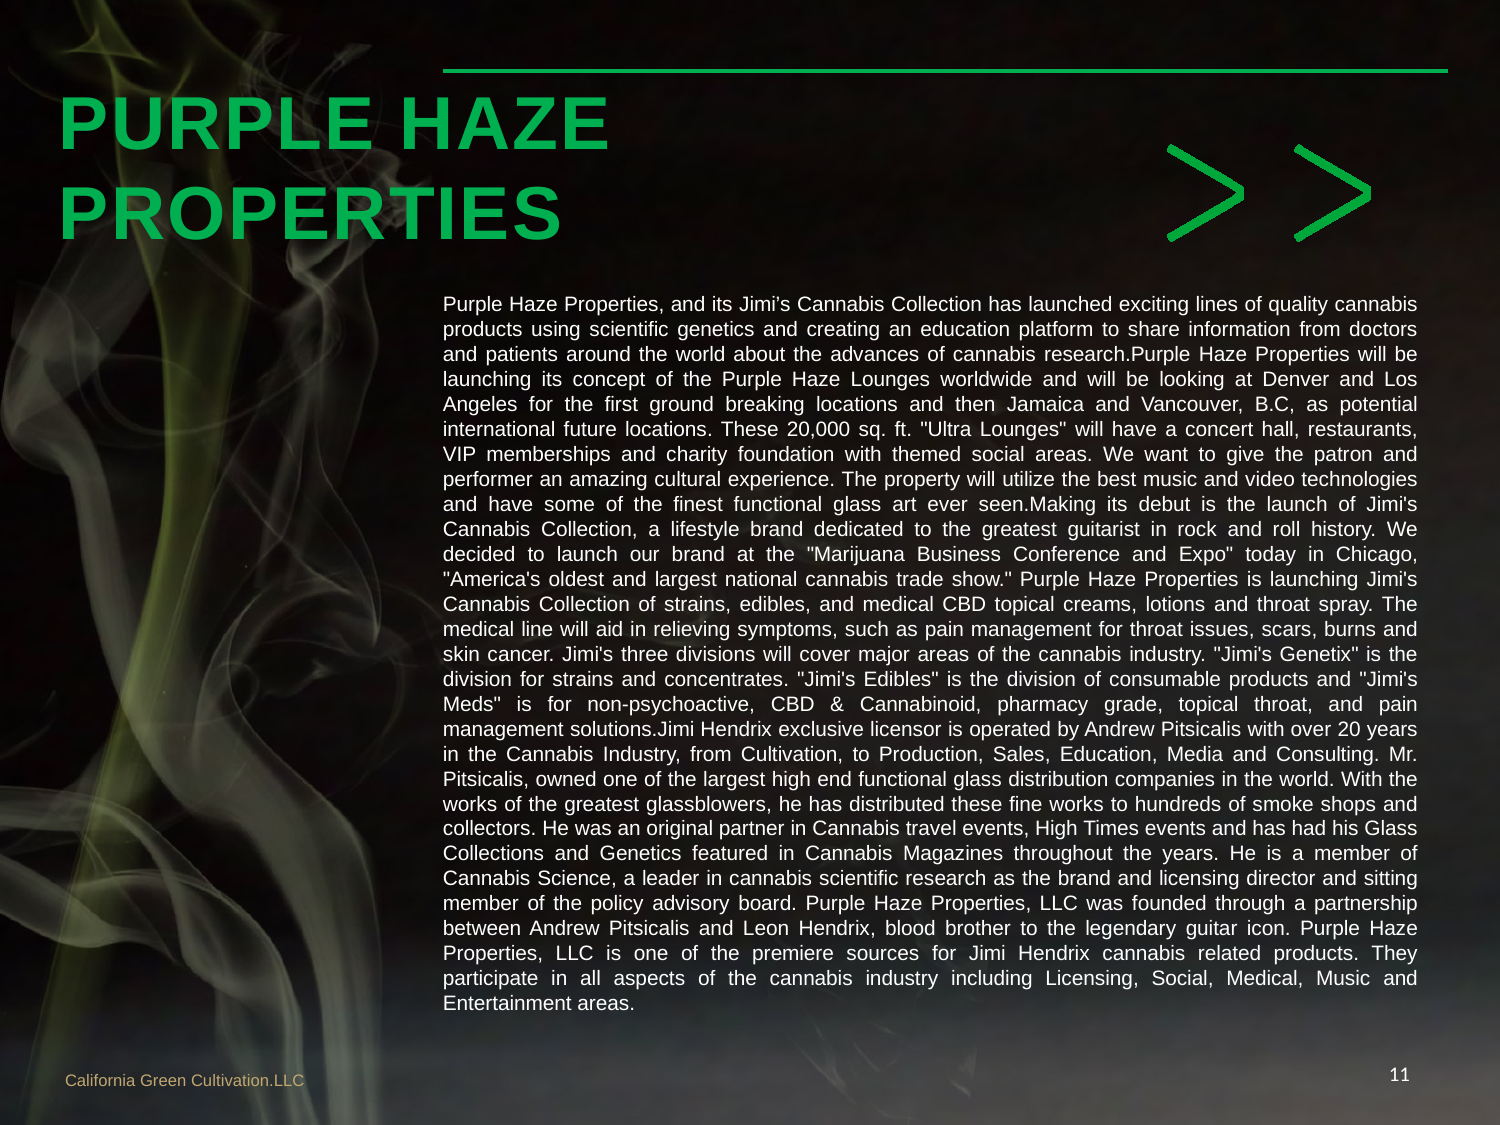

# Purple Haze Properties
Purple Haze Properties, and its Jimi’s Cannabis Collection has launched exciting lines of quality cannabis products using scientific genetics and creating an education platform to share information from doctors and patients around the world about the advances of cannabis research.Purple Haze Properties will be launching its concept of the Purple Haze Lounges worldwide and will be looking at Denver and Los Angeles for the first ground breaking locations and then Jamaica and Vancouver, B.C, as potential international future locations. These 20,000 sq. ft. "Ultra Lounges" will have a concert hall, restaurants, VIP memberships and charity foundation with themed social areas. We want to give the patron and performer an amazing cultural experience. The property will utilize the best music and video technologies and have some of the finest functional glass art ever seen.Making its debut is the launch of Jimi's Cannabis Collection, a lifestyle brand dedicated to the greatest guitarist in rock and roll history. We decided to launch our brand at the "Marijuana Business Conference and Expo" today in Chicago, "America's oldest and largest national cannabis trade show." Purple Haze Properties is launching Jimi's Cannabis Collection of strains, edibles, and medical CBD topical creams, lotions and throat spray. The medical line will aid in relieving symptoms, such as pain management for throat issues, scars, burns and skin cancer. Jimi's three divisions will cover major areas of the cannabis industry. "Jimi's Genetix" is the division for strains and concentrates. "Jimi's Edibles" is the division of consumable products and "Jimi's Meds" is for non-psychoactive, CBD & Cannabinoid, pharmacy grade, topical throat, and pain management solutions.Jimi Hendrix exclusive licensor is operated by Andrew Pitsicalis with over 20 years in the Cannabis Industry, from Cultivation, to Production, Sales, Education, Media and Consulting. Mr. Pitsicalis, owned one of the largest high end functional glass distribution companies in the world. With the works of the greatest glassblowers, he has distributed these fine works to hundreds of smoke shops and collectors. He was an original partner in Cannabis travel events, High Times events and has had his Glass Collections and Genetics featured in Cannabis Magazines throughout the years. He is a member of Cannabis Science, a leader in cannabis scientific research as the brand and licensing director and sitting member of the policy advisory board. Purple Haze Properties, LLC was founded through a partnership between Andrew Pitsicalis and Leon Hendrix, blood brother to the legendary guitar icon. Purple Haze Properties, LLC is one of the premiere sources for Jimi Hendrix cannabis related products. They participate in all aspects of the cannabis industry including Licensing, Social, Medical, Music and Entertainment areas.
11
California Green Cultivation.LLC